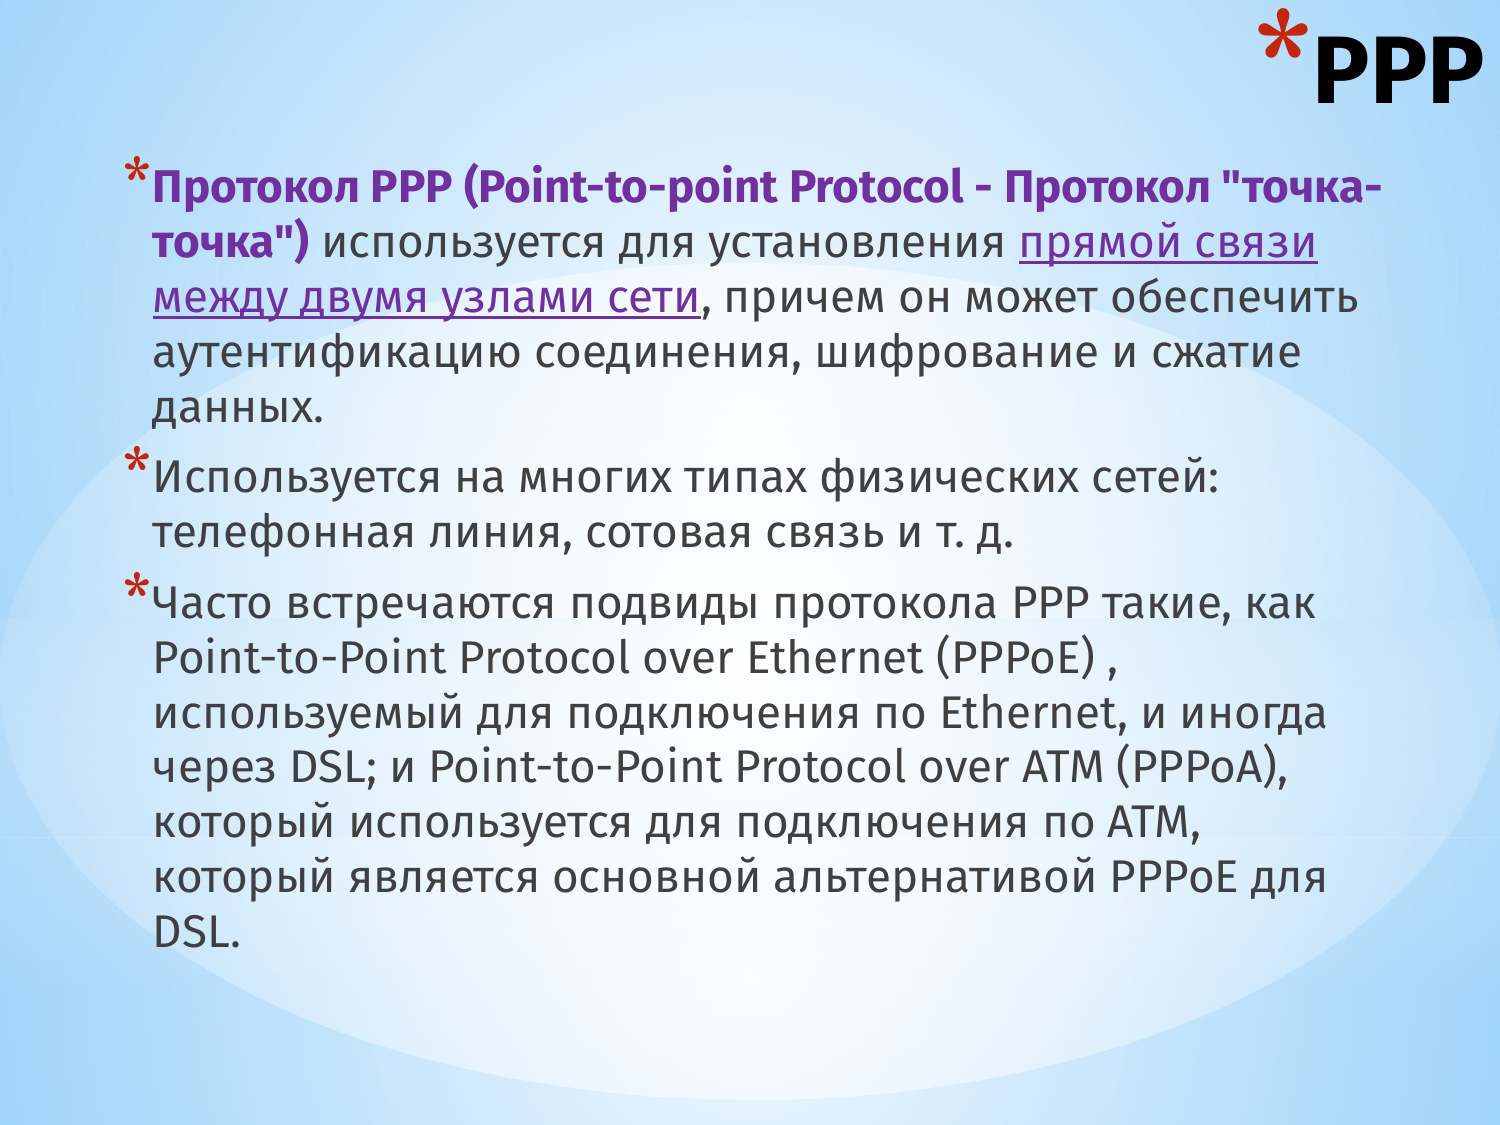

# PPP
Протокол PPP (Point-to-point Protocol - Протокол "точка-точка") используется для установления прямой связи между двумя узлами сети, причем он может обеспечить аутентификацию соединения, шифрование и сжатие данных.
Используется на многих типах физических сетей: телефонная линия, сотовая связь и т. д.
Часто встречаются подвиды протокола PPP такие, как Point-to-Point Protocol over Ethernet (PPPoE) , используемый для подключения по Ethernet, и иногда через DSL; и Point-to-Point Protocol over ATM (PPPoA), который используется для подключения по ATM, который является основной альтернативой PPPoE для DSL.